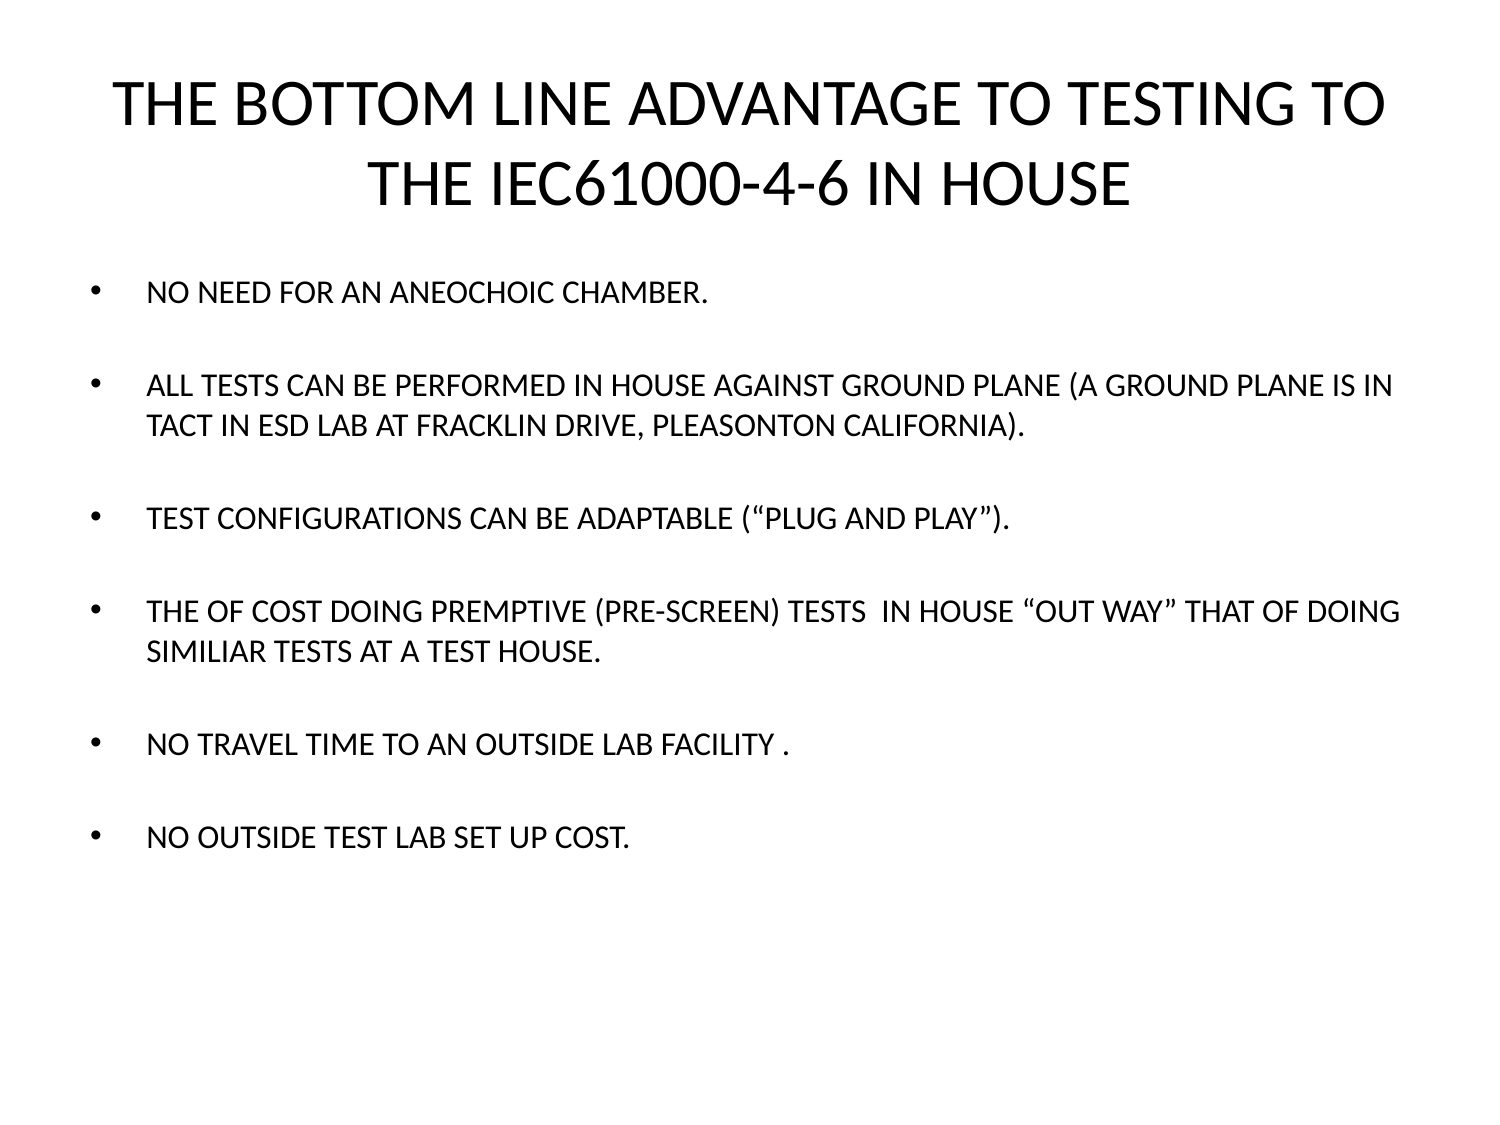

# THE BOTTOM LINE ADVANTAGE TO TESTING TO THE IEC61000-4-6 IN HOUSE
NO NEED FOR AN ANEOCHOIC CHAMBER.

ALL TESTS CAN BE PERFORMED IN HOUSE AGAINST GROUND PLANE (A GROUND PLANE IS IN TACT IN ESD LAB AT FRACKLIN DRIVE, PLEASONTON CALIFORNIA).

TEST CONFIGURATIONS CAN BE ADAPTABLE (“PLUG AND PLAY”).

THE OF COST DOING PREMPTIVE (PRE-SCREEN) TESTS  IN HOUSE “OUT WAY” THAT OF DOING SIMILIAR TESTS AT A TEST HOUSE.

NO TRAVEL TIME TO AN OUTSIDE LAB FACILITY .

NO OUTSIDE TEST LAB SET UP COST.